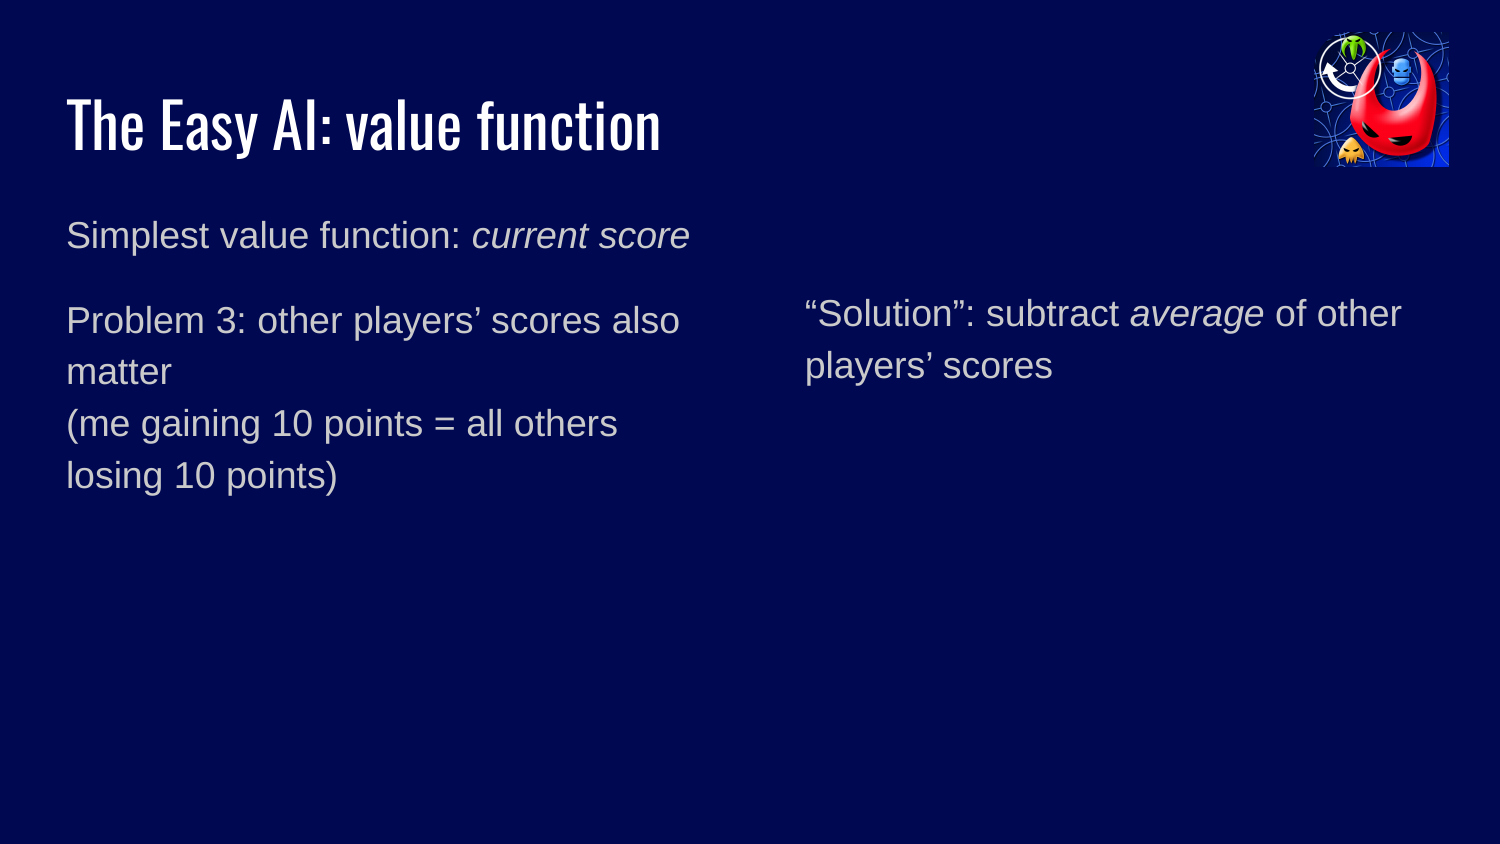

# The Easy AI: value function
Simplest value function: current score
Problem 3: other players’ scores also matter
(me gaining 10 points = all others losing 10 points)

“Solution”: subtract average of other players’ scores